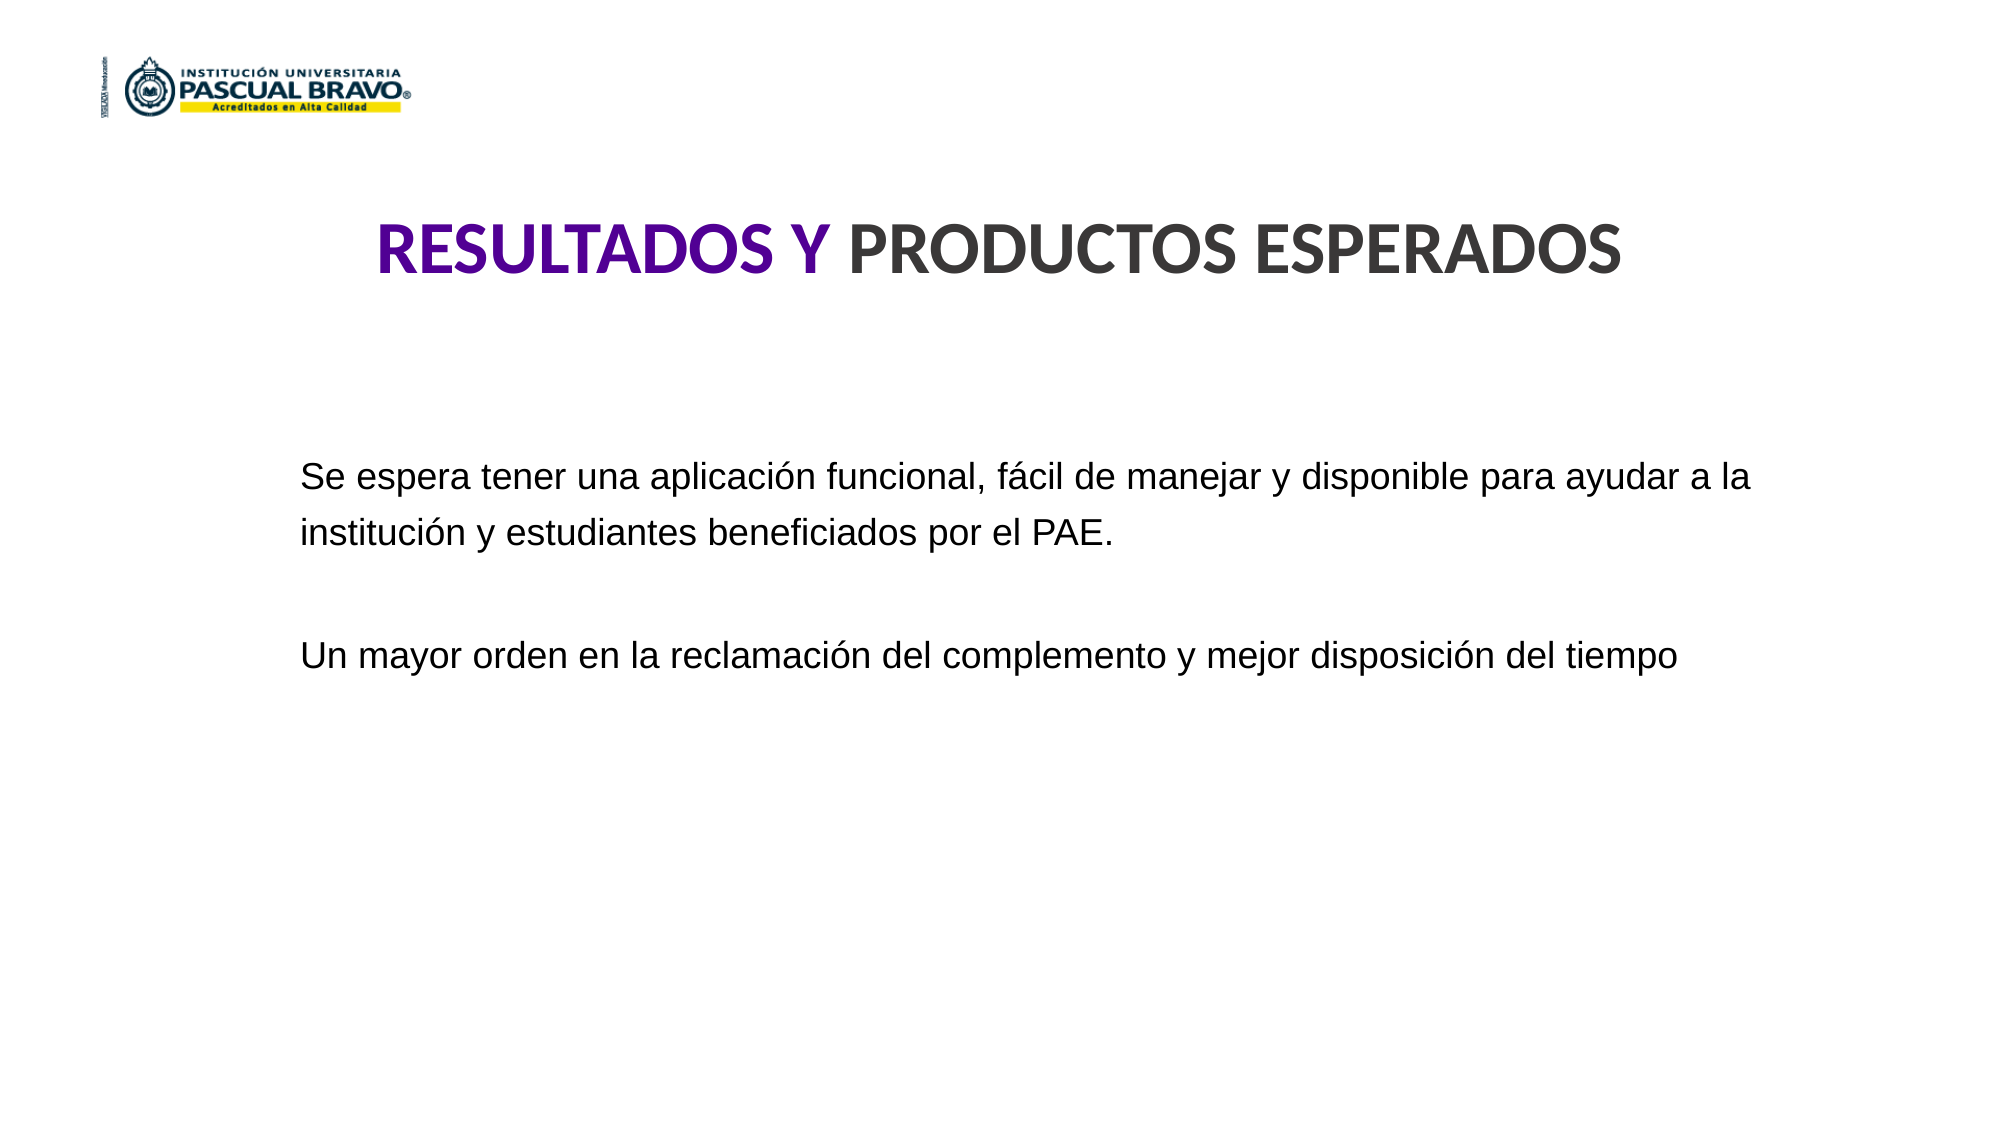

RESULTADOS Y PRODUCTOS ESPERADOS
Se espera tener una aplicación funcional, fácil de manejar y disponible para ayudar a la institución y estudiantes beneﬁciados por el PAE.

Un mayor orden en la reclamación del complemento y mejor disposición del tiempo